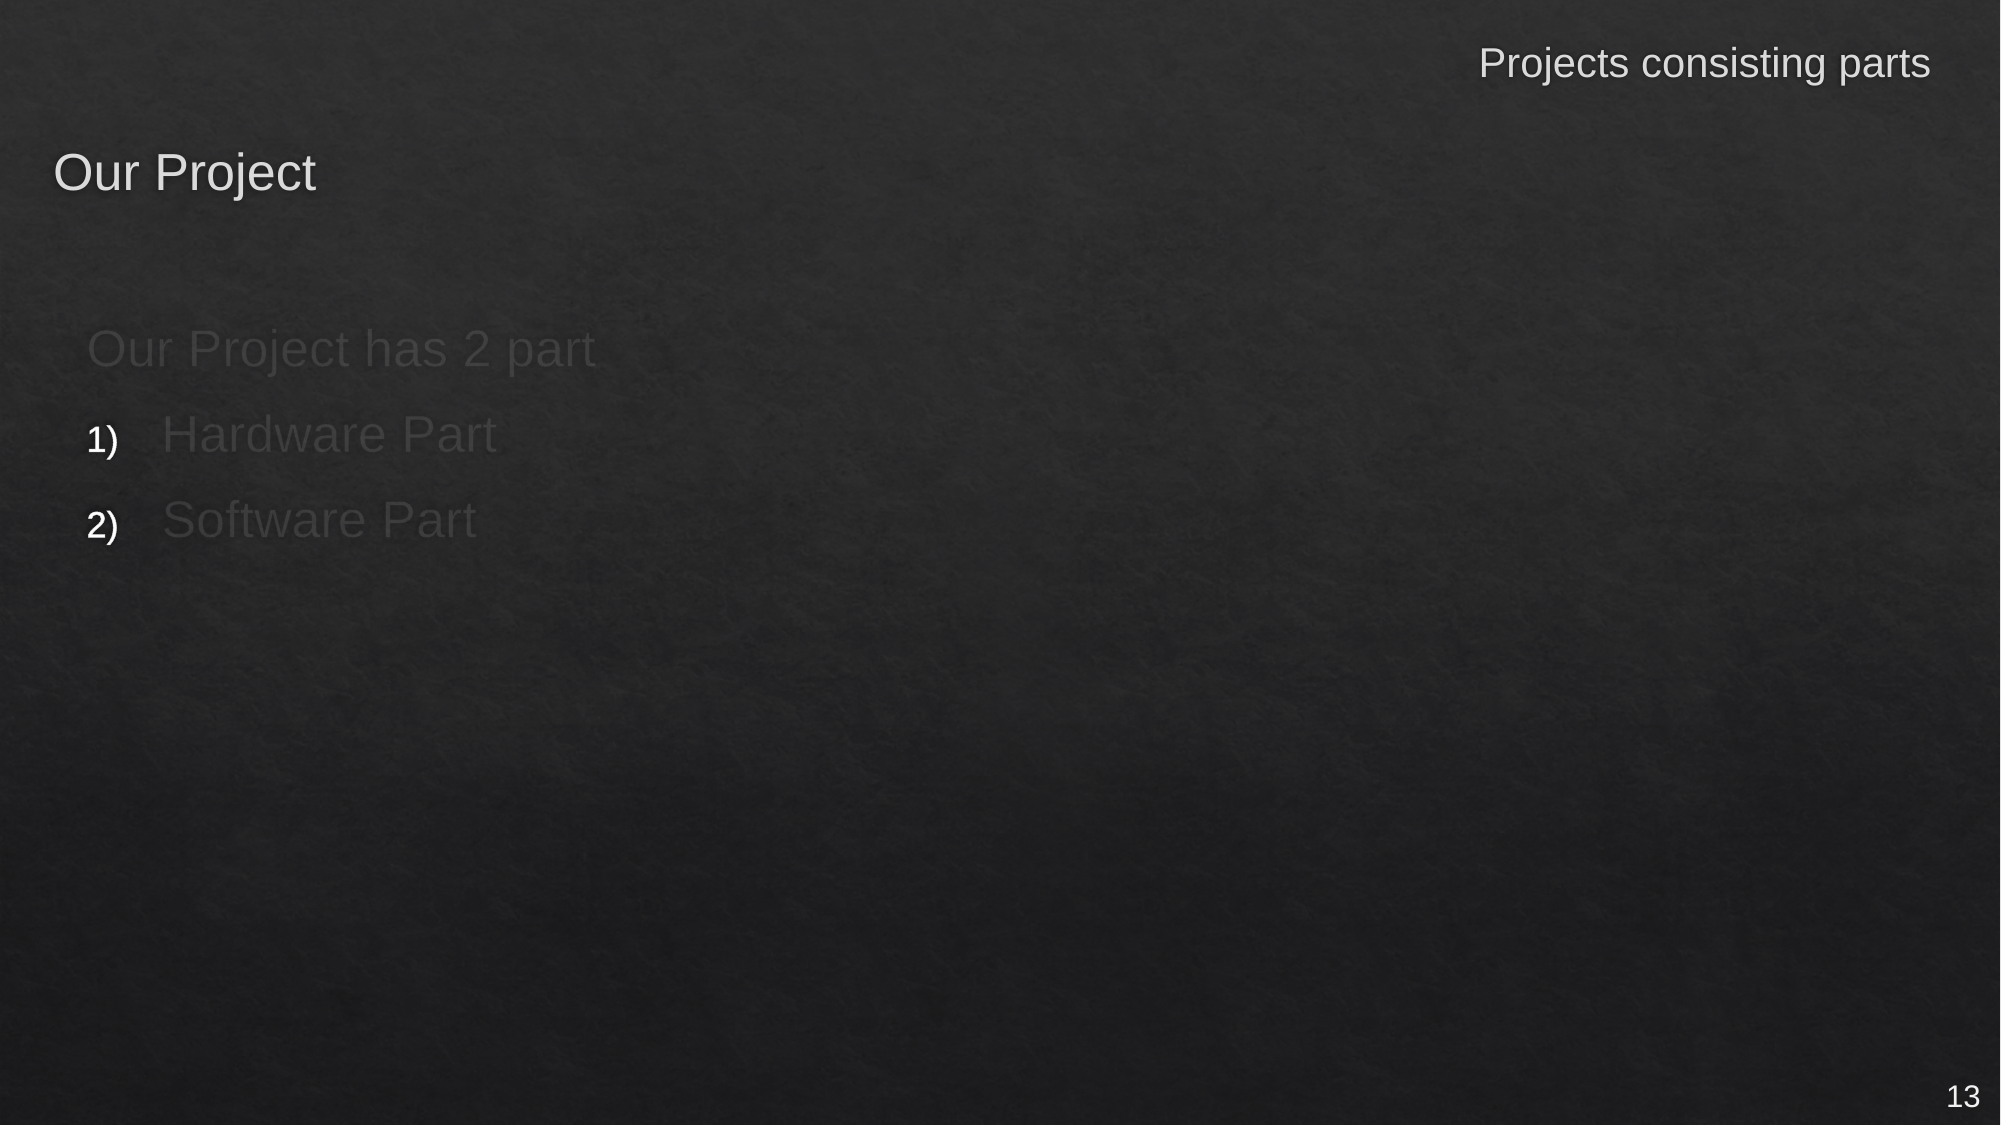

# Projects consisting parts
Our Project
Our Project has 2 part
Hardware Part
Software Part
13